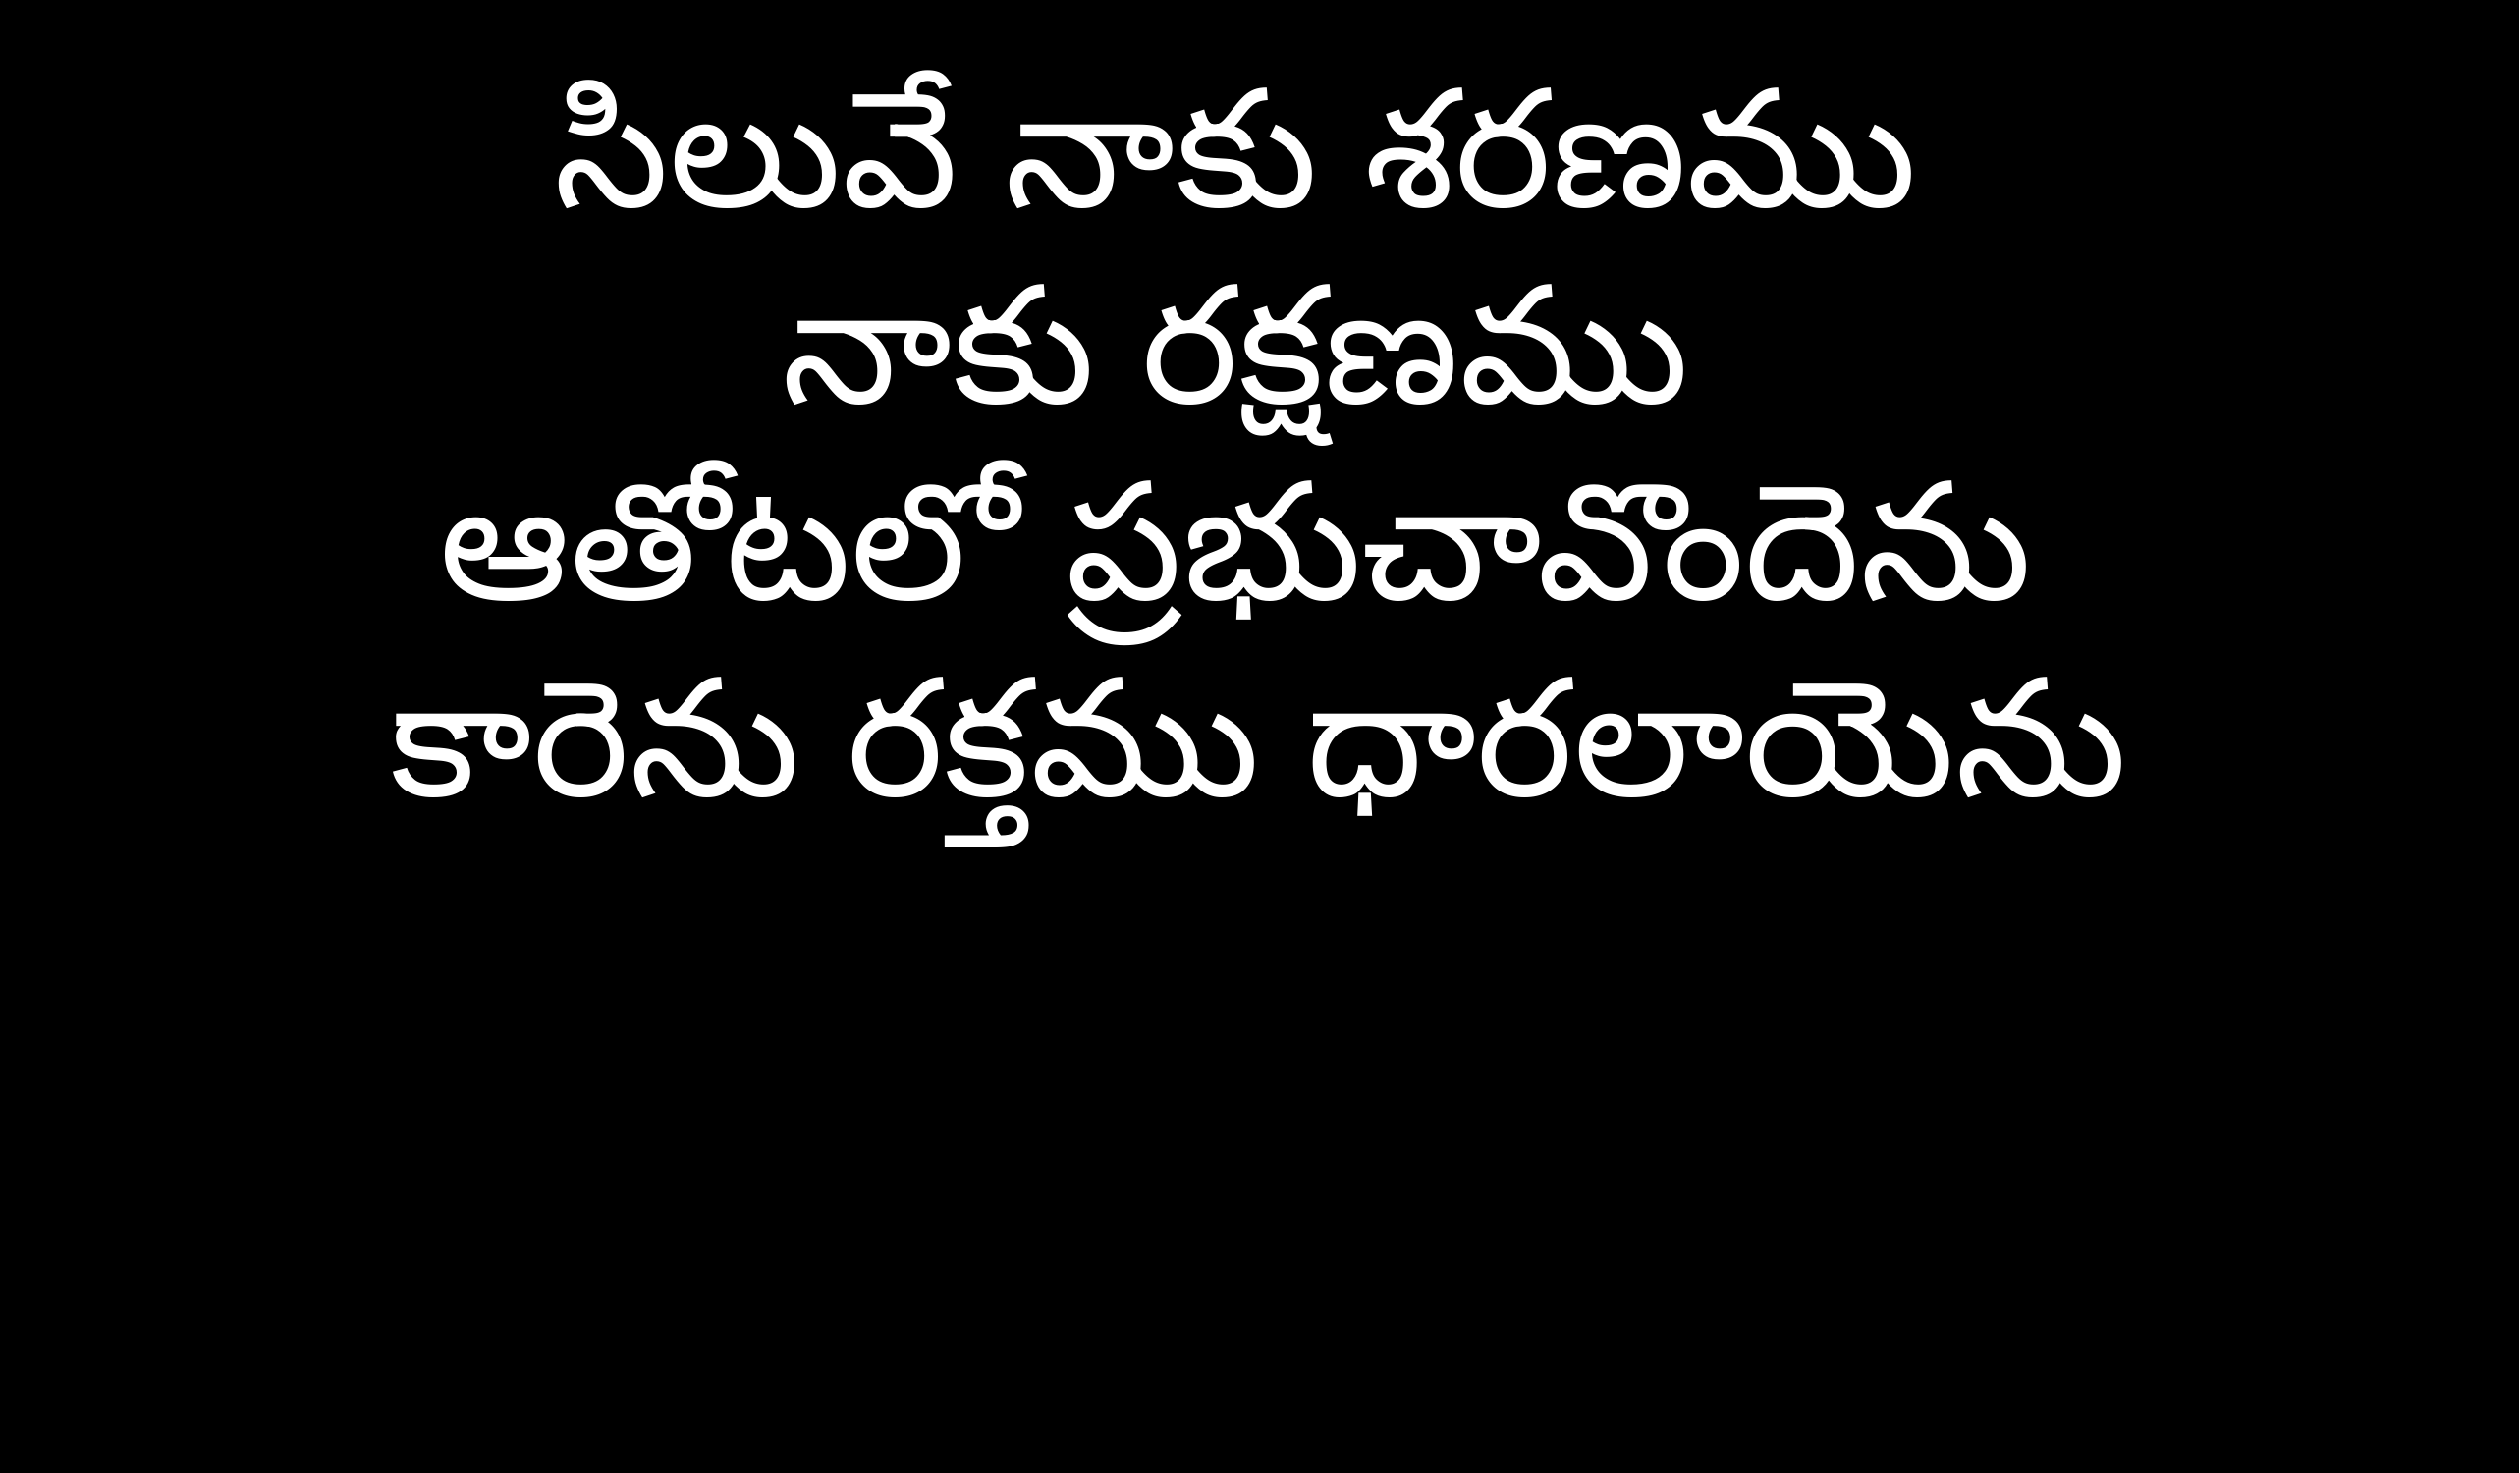

సిలువే నాకు శరణము
నాకు రక్షణము
ఆతోటలో ప్రభుచావొందెను
కారెను రక్తము ధారలాయెను